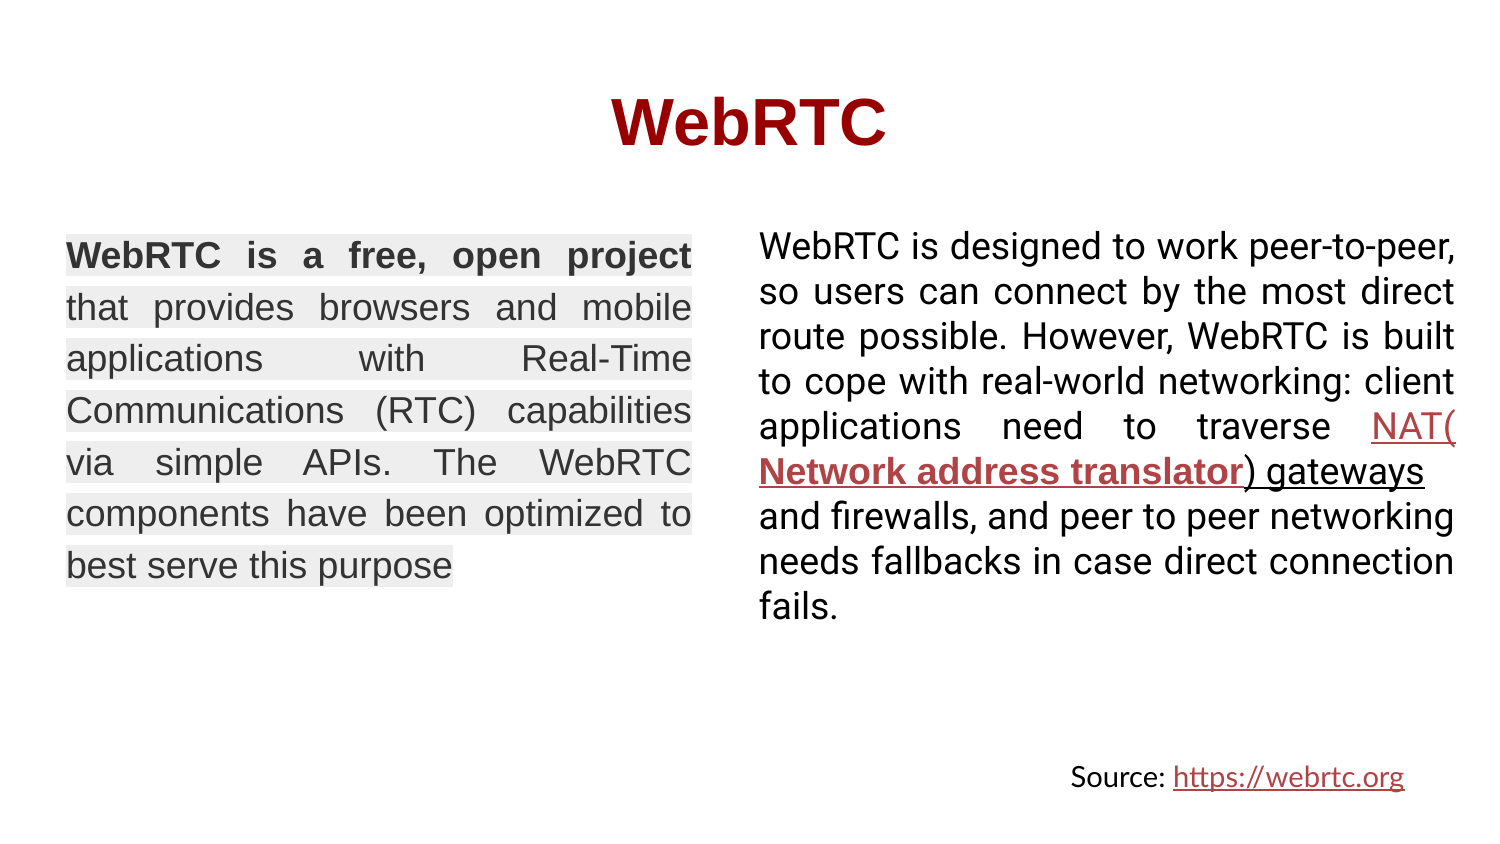

# WebRTC
WebRTC is designed to work peer-to-peer, so users can connect by the most direct route possible. However, WebRTC is built to cope with real-world networking: client applications need to traverse NAT(Network address translator) gateways and firewalls, and peer to peer networking needs fallbacks in case direct connection fails.
WebRTC is a free, open project that provides browsers and mobile applications with Real-Time Communications (RTC) capabilities via simple APIs. The WebRTC components have been optimized to best serve this purpose
Source: https://webrtc.org